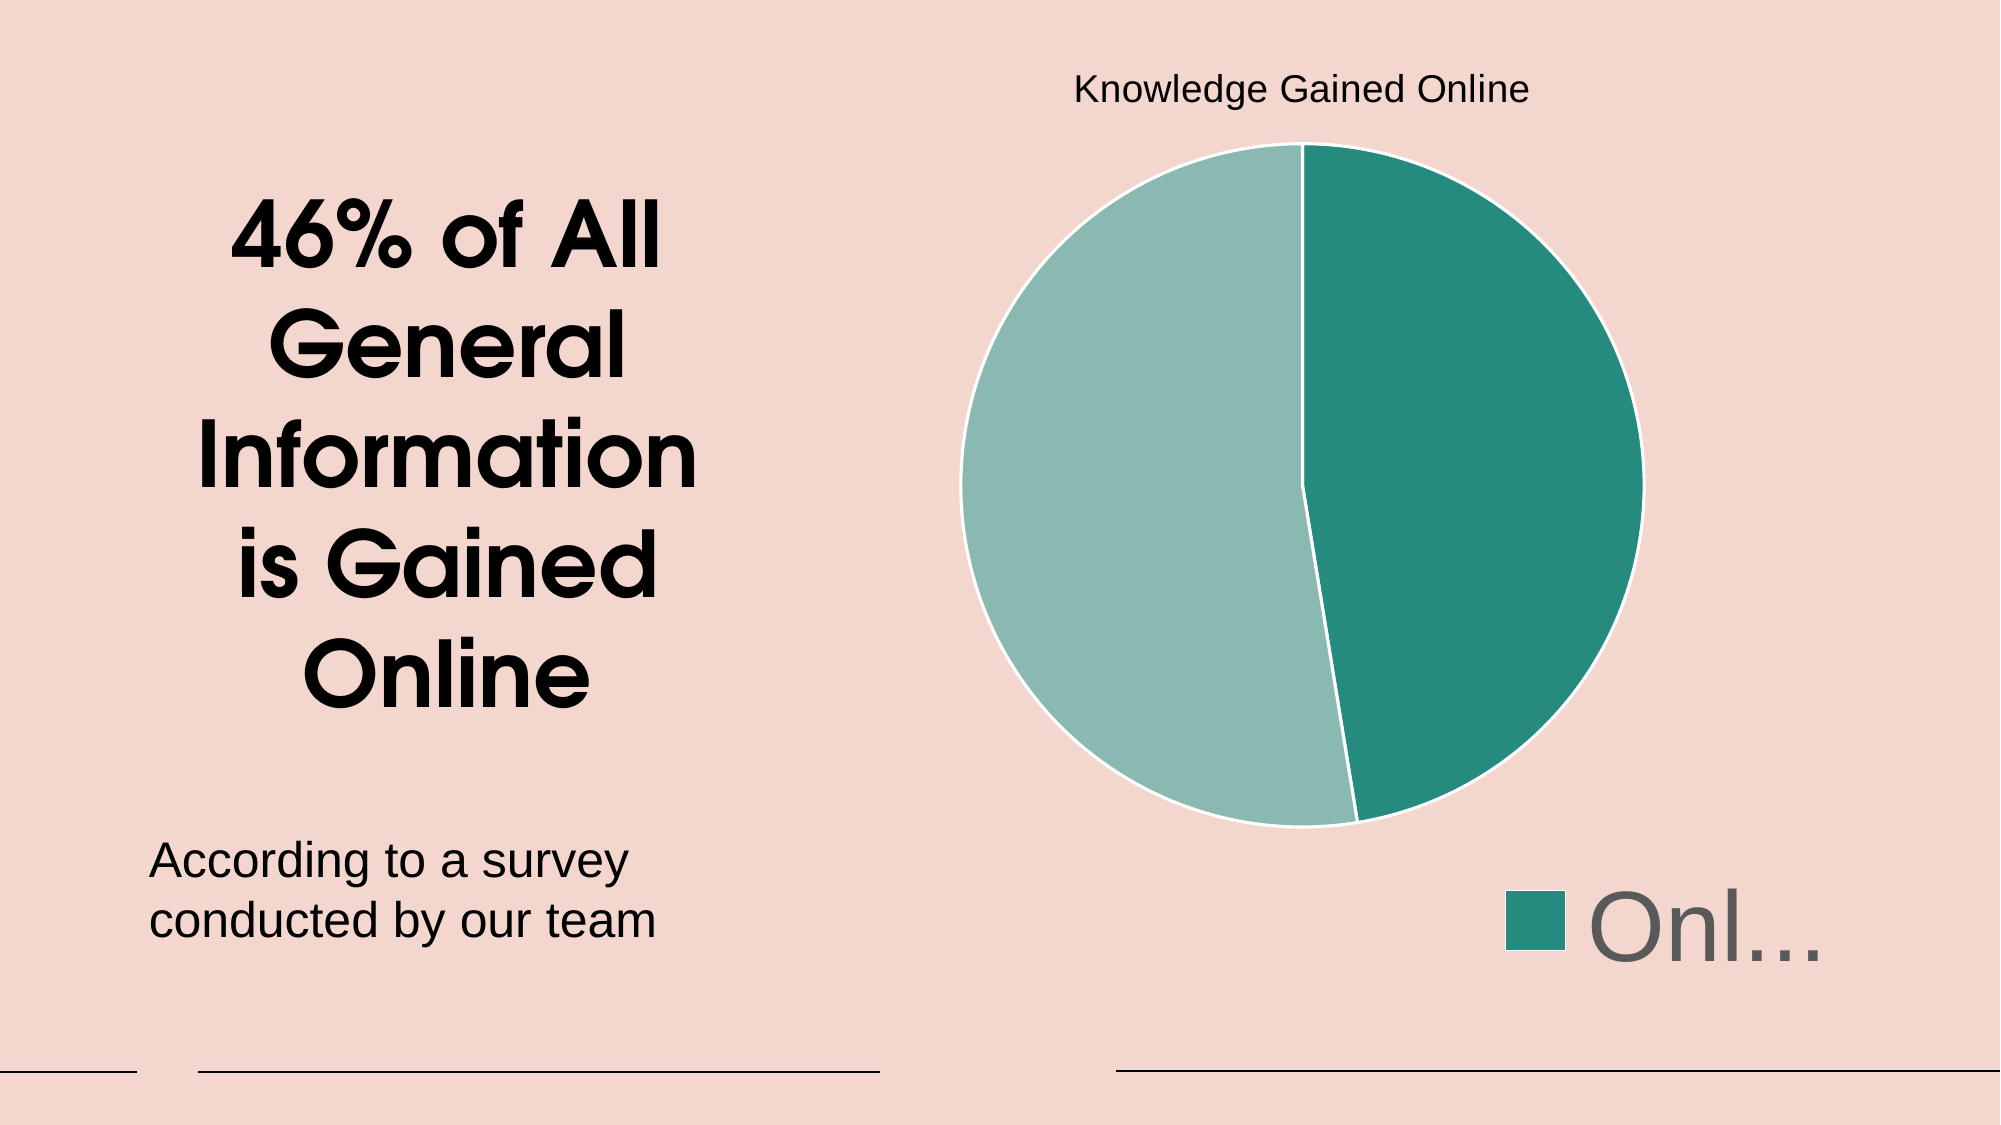

### Chart: Knowledge Gained Online

| Category | Sales |
|---|---|
| Online | 46.0 |
| Others | 51.0 |
46% of All General Information
is Gained Online
According to a survey conducted by our team